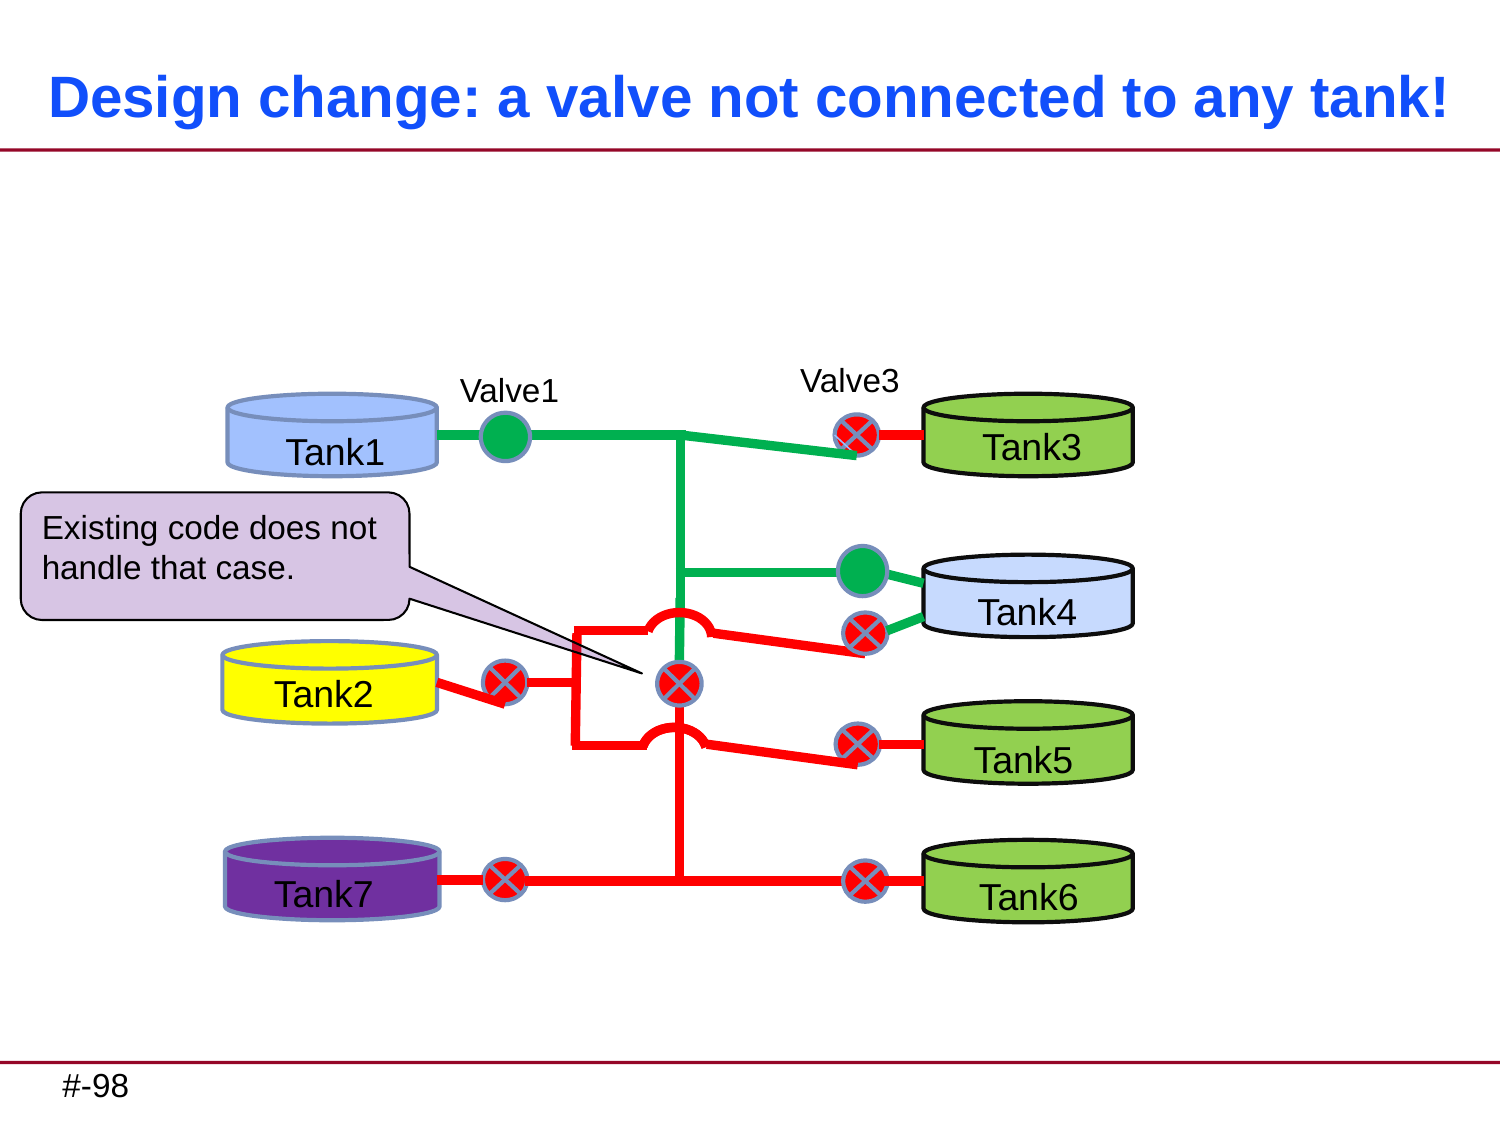

# Design change: a valve not connected to any tank!
Valve3
Valve1

Tank3
Tank1
Existing code does not handle that case.

Tank4

Tank2

Tank5

Tank7
Tank6